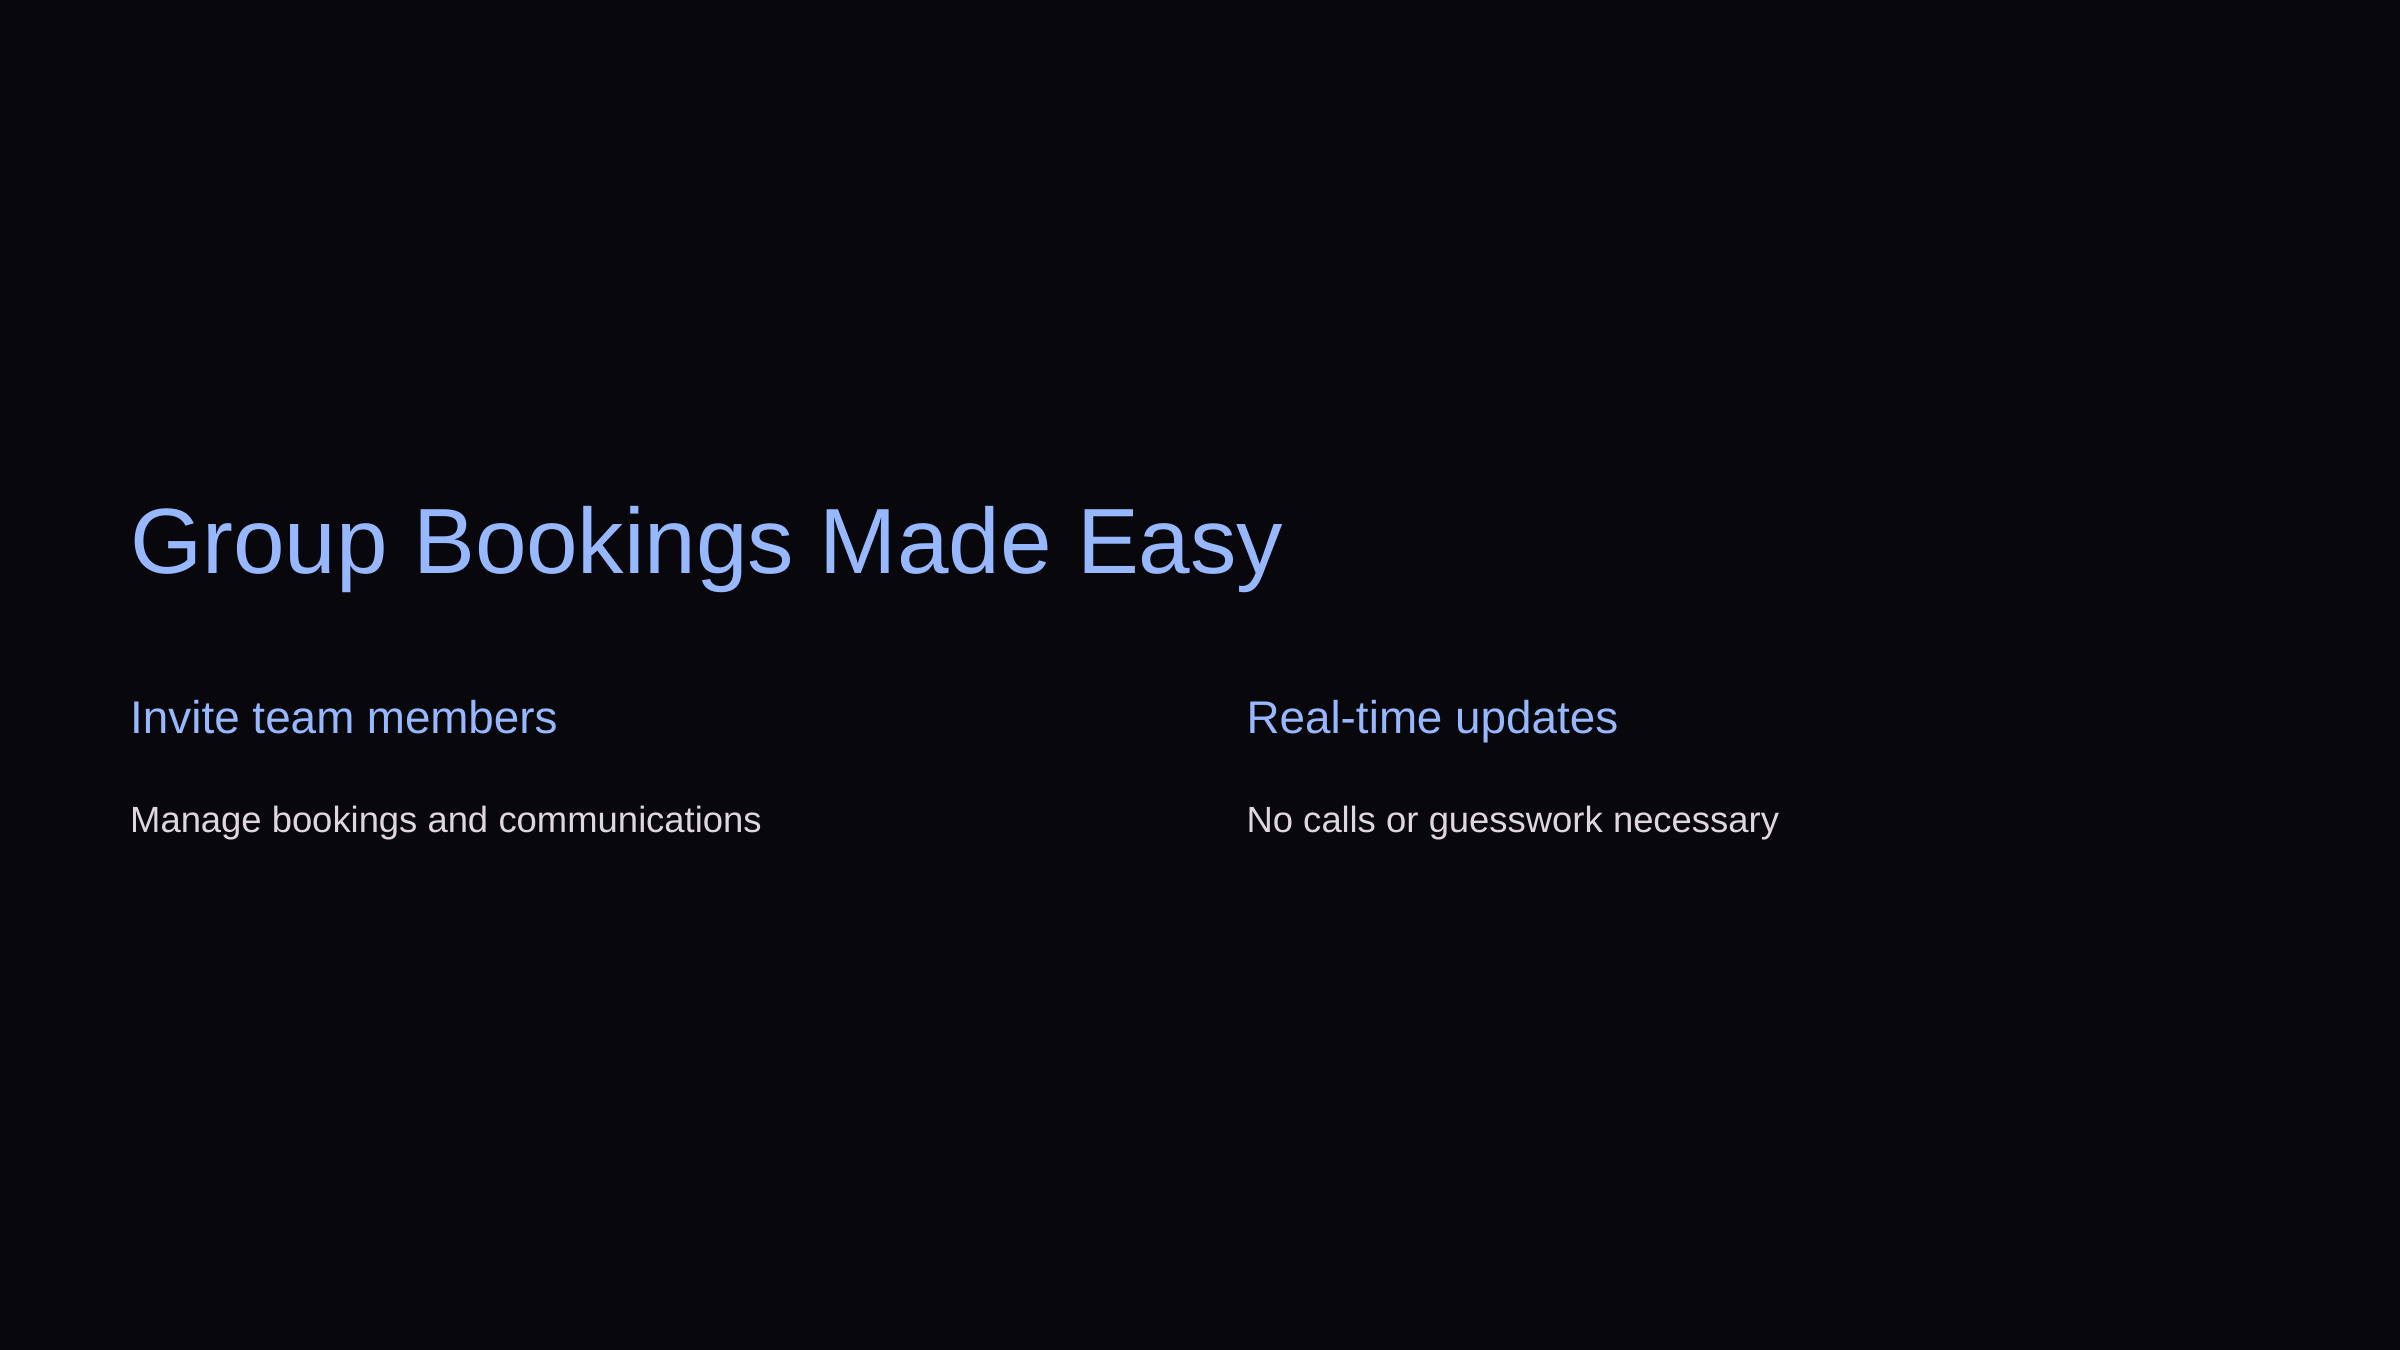

Group Bookings Made Easy
Invite team members
Real-time updates
Manage bookings and communications
No calls or guesswork necessary